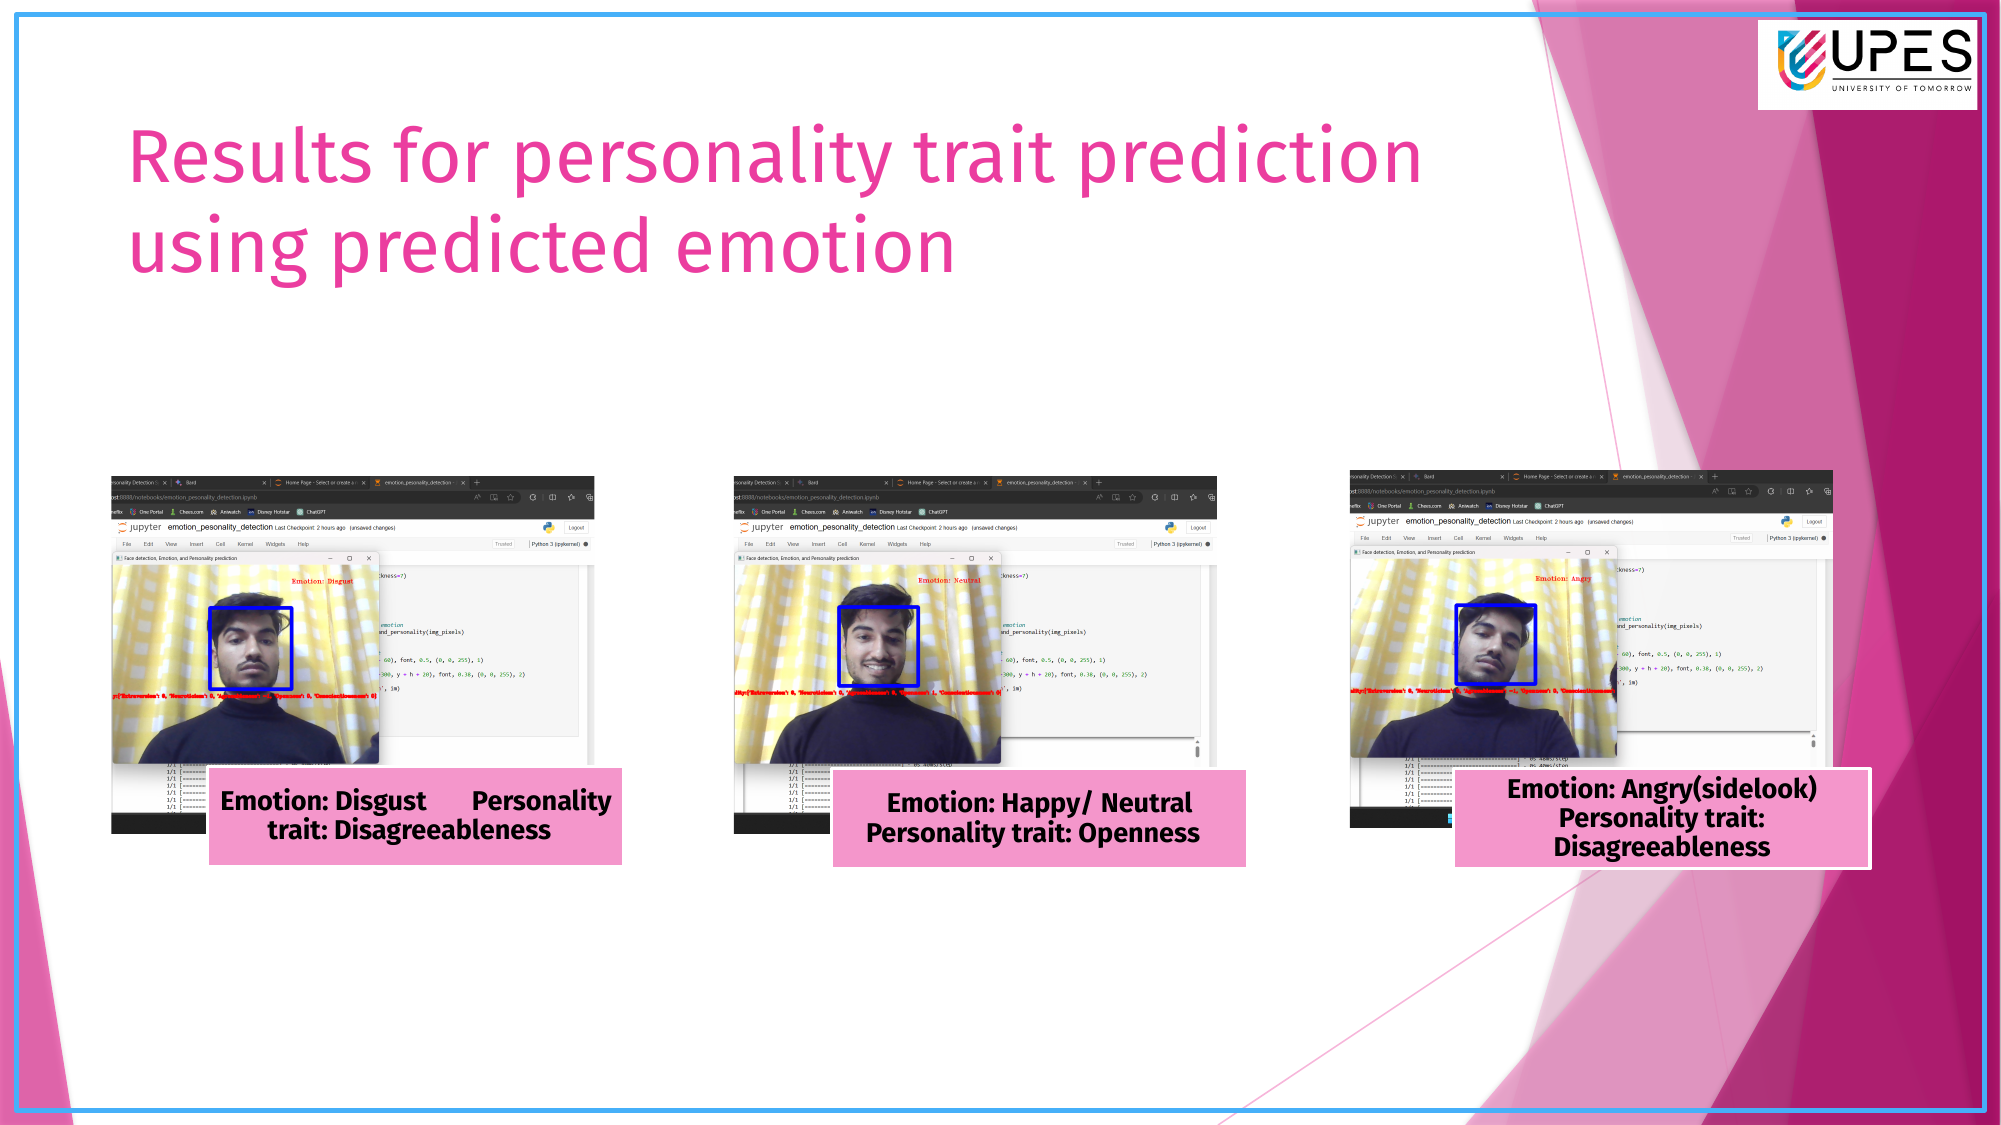

# Results for personality trait prediction using predicted emotion
Emotion: Disgust       Personality trait: Disagreeableness
Emotion: Happy/ Neutral Personality trait: Openness
Emotion: Angry(sidelook) Personality trait: Disagreeableness